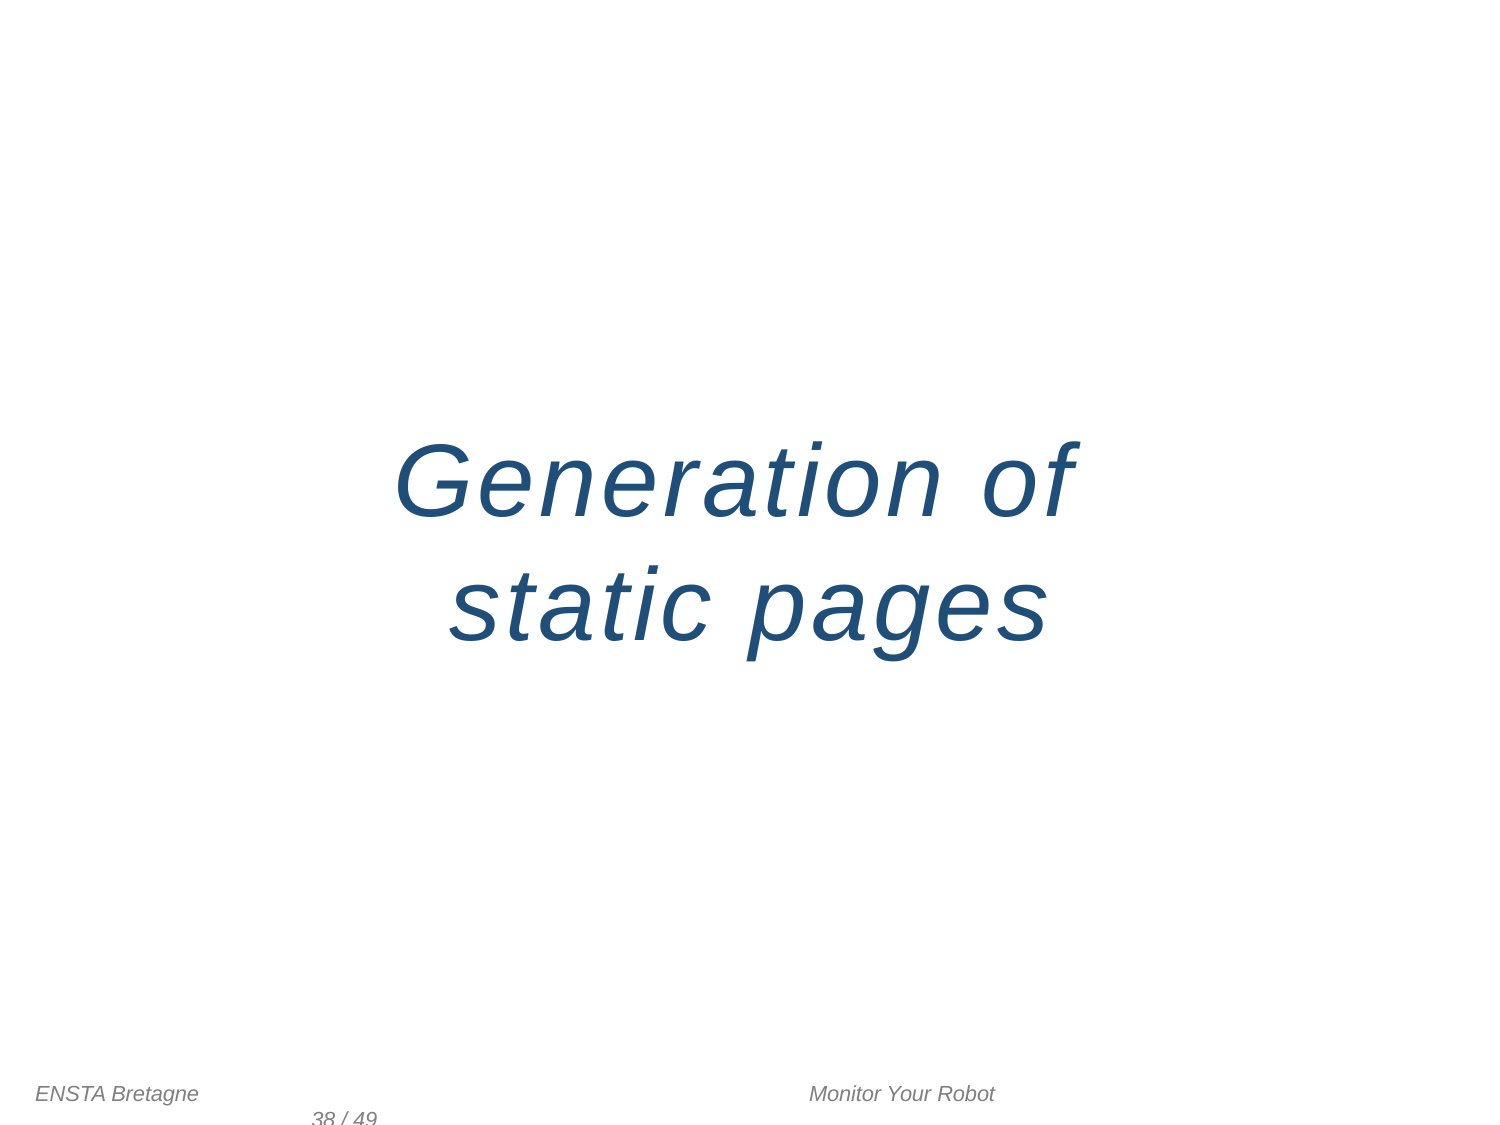

Generation of
static pages
    ENSTA Bretagne 				        Monitor Your Robot 					38 / 49